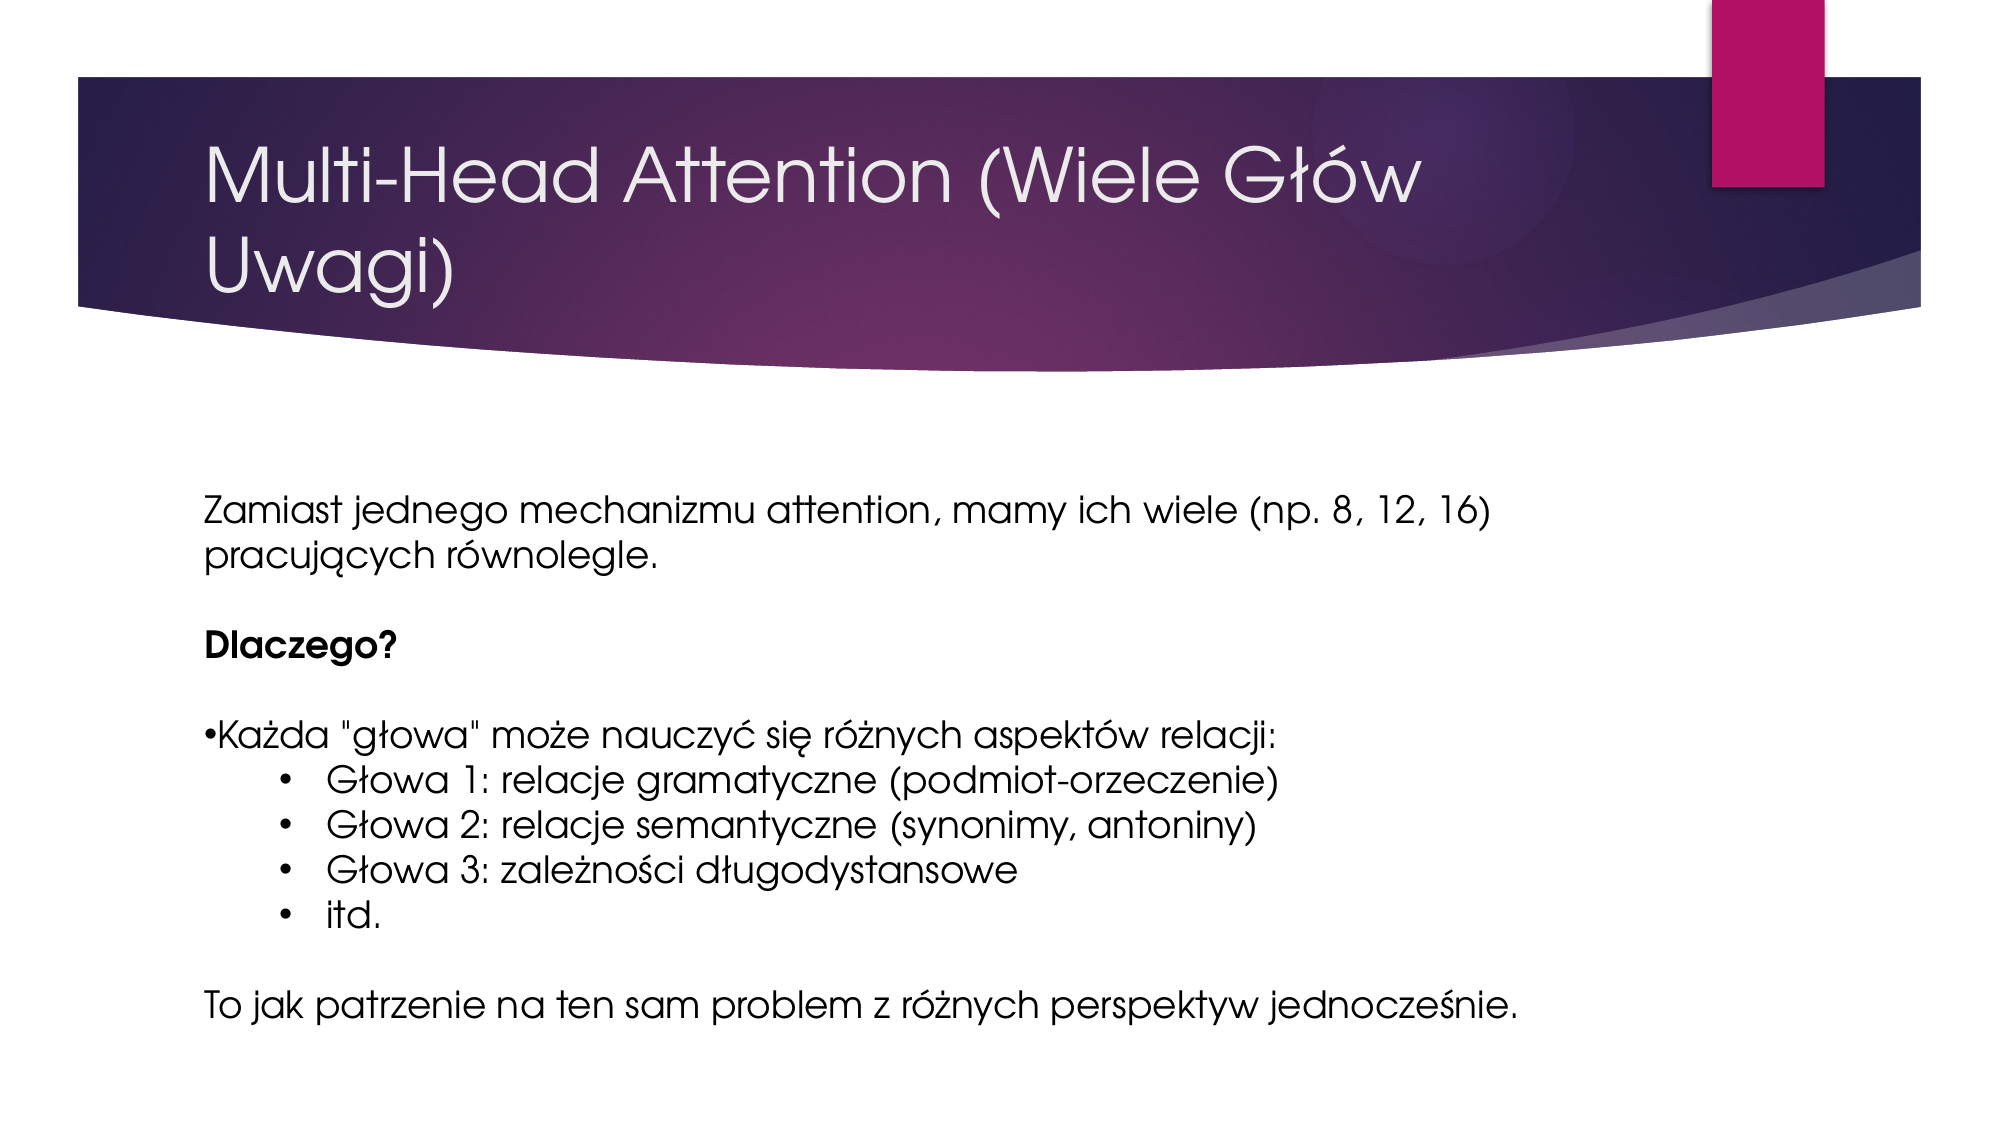

# Multi-Head Attention (Wiele Głów Uwagi)
Zamiast jednego mechanizmu attention, mamy ich wiele (np. 8, 12, 16) pracujących równolegle.

Dlaczego?

Każda "głowa" może nauczyć się różnych aspektów relacji:
Głowa 1: relacje gramatyczne (podmiot-orzeczenie)
Głowa 2: relacje semantyczne (synonimy, antoniny)
Głowa 3: zależności długodystansowe
itd.

To jak patrzenie na ten sam problem z różnych perspektyw jednocześnie.